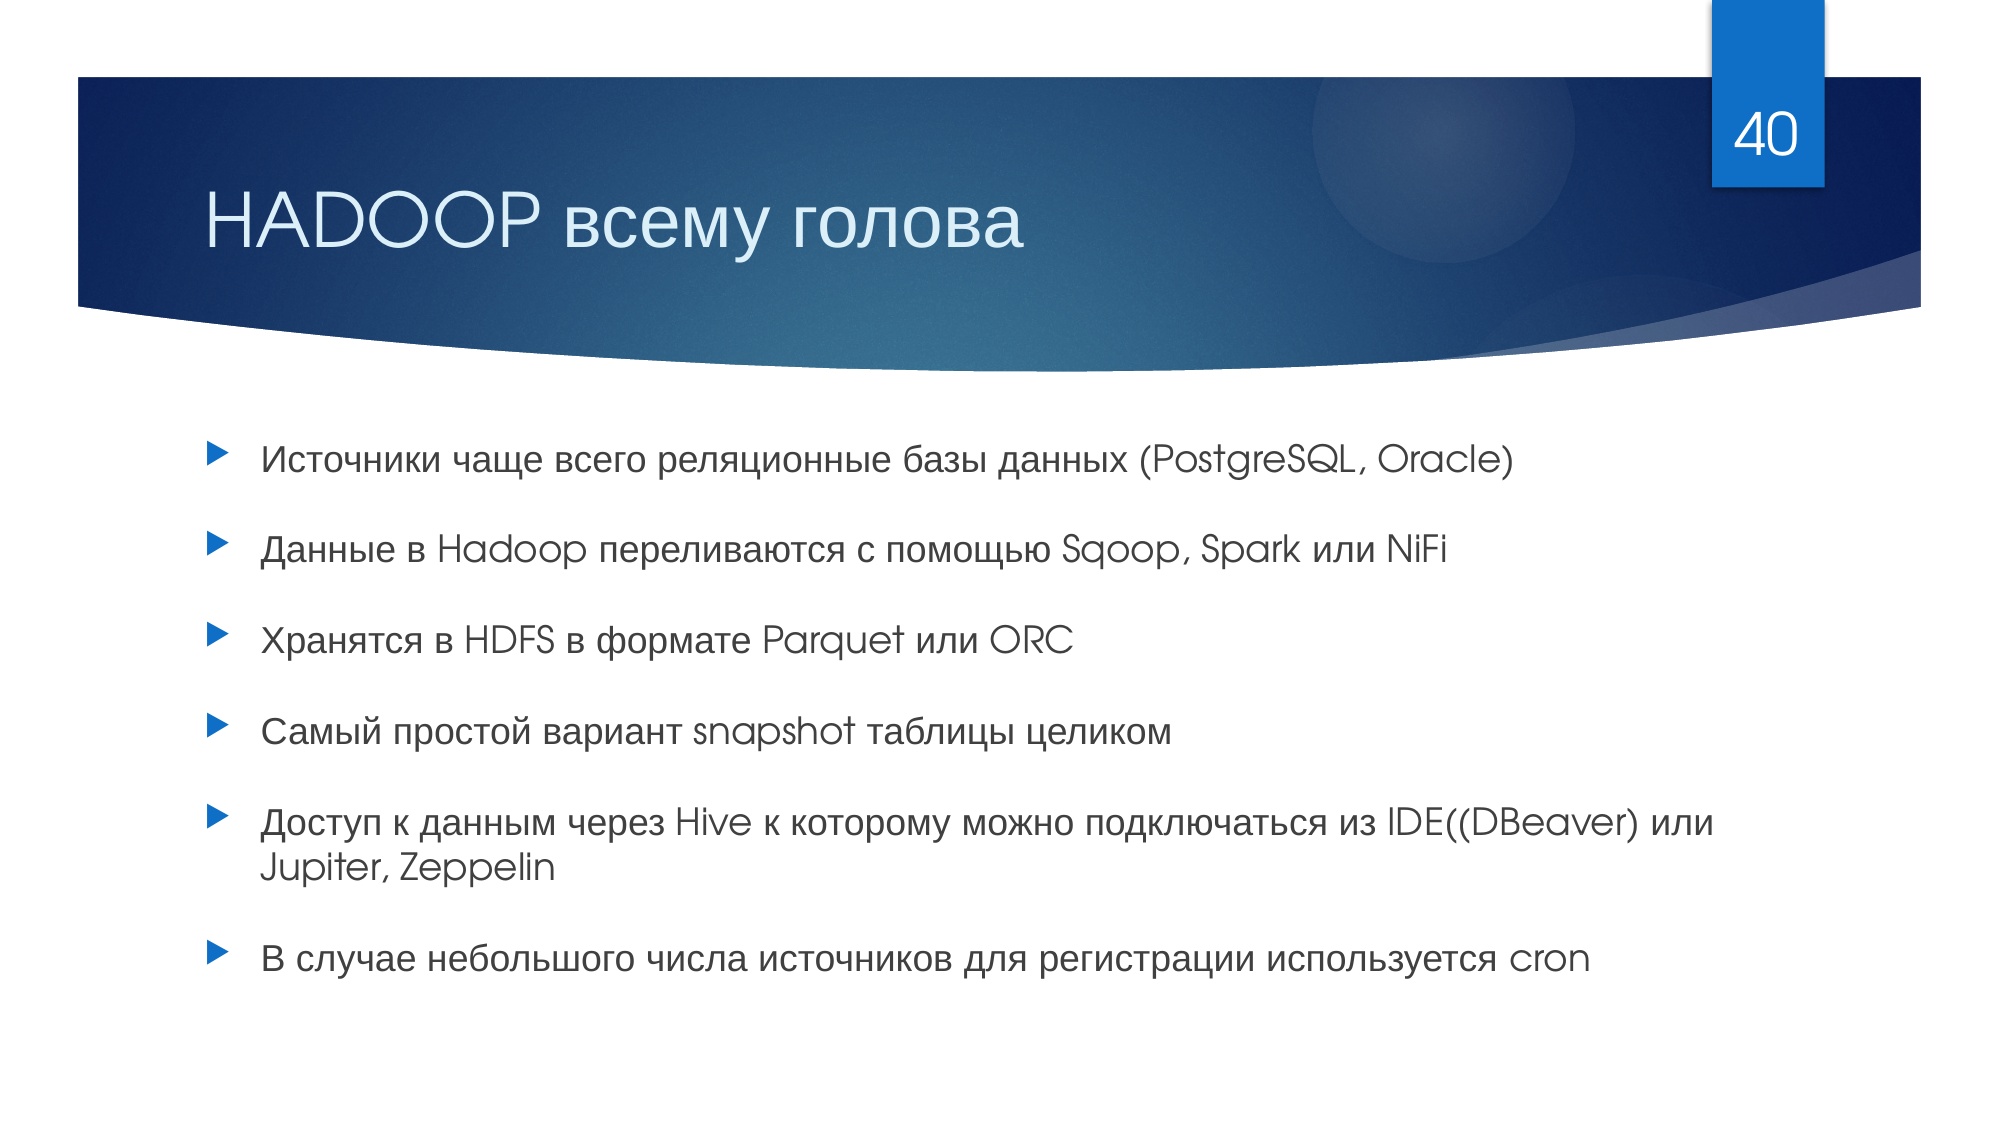

40
# HADOOP всему голова
Источники чаще всего реляционные базы данных (PostgreSQL, Oracle)
Данные в Hadoop переливаются с помощью Sqoop, Spark или NiFi
Хранятся в HDFS в формате Parquet или ORC
Самый простой вариант snapshot таблицы целиком
Доступ к данным через Hive к которому можно подключаться из IDE((DBeaver) или Jupiter, Zeppelin
В случае небольшого числа источников для регистрации используется cron